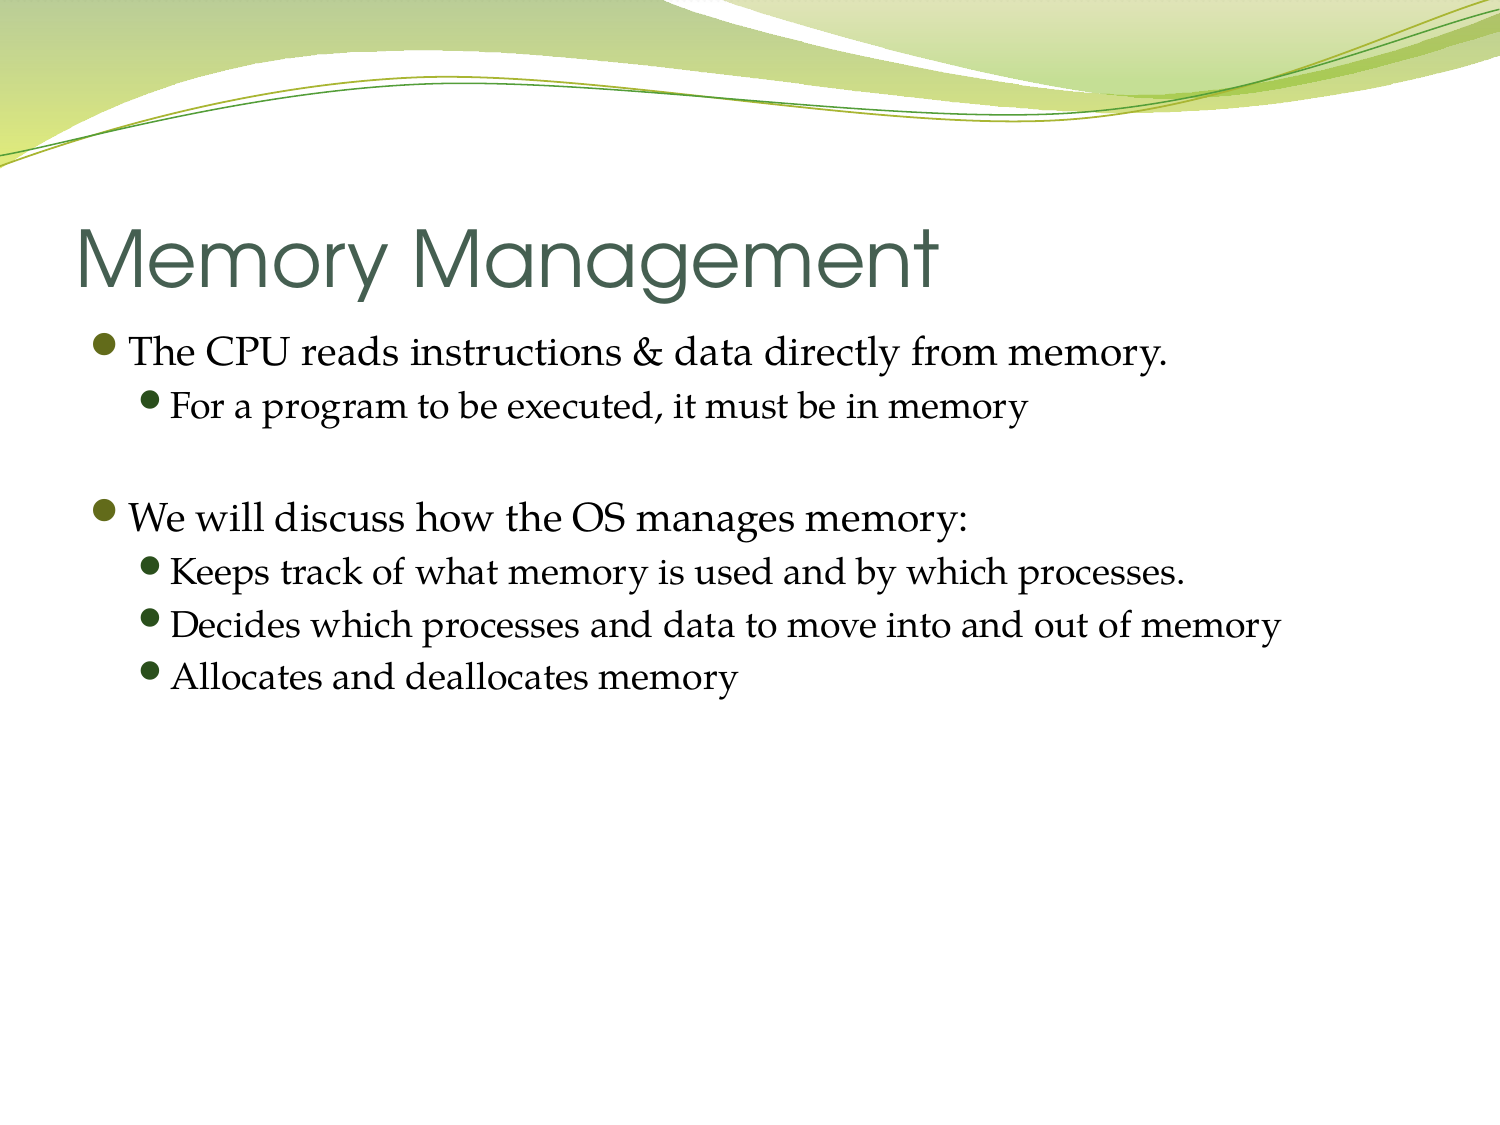

# Memory Management
The CPU reads instructions & data directly from memory.
For a program to be executed, it must be in memory

We will discuss how the OS manages memory:
Keeps track of what memory is used and by which processes.
Decides which processes and data to move into and out of memory
Allocates and deallocates memory